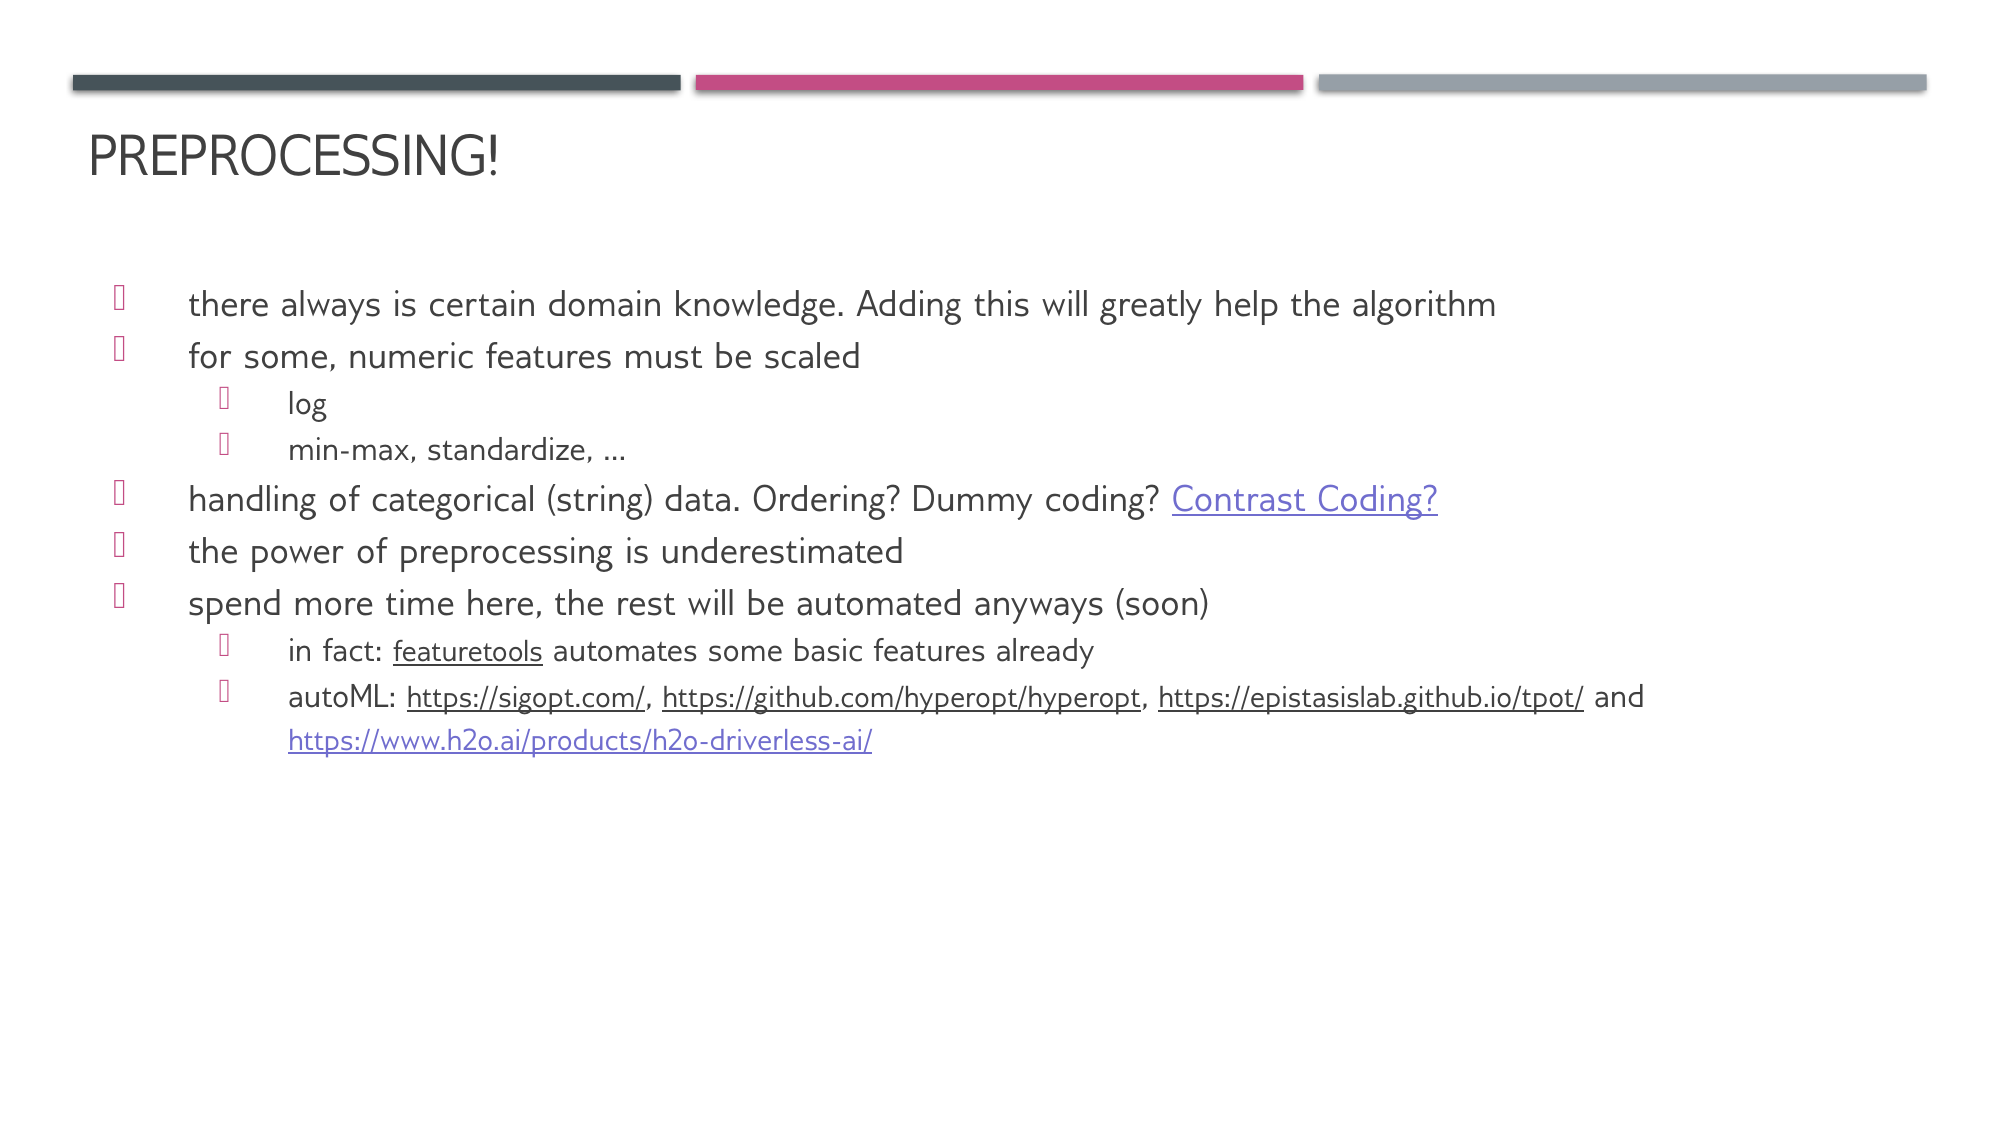

# Preprocessing!
there always is certain domain knowledge. Adding this will greatly help the algorithm
for some, numeric features must be scaled
log
min-max, standardize, …
handling of categorical (string) data. Ordering? Dummy coding? Contrast Coding?
the power of preprocessing is underestimated
spend more time here, the rest will be automated anyways (soon)
in fact: featuretools automates some basic features already
autoML: https://sigopt.com/, https://github.com/hyperopt/hyperopt, https://epistasislab.github.io/tpot/ and https://www.h2o.ai/products/h2o-driverless-ai/